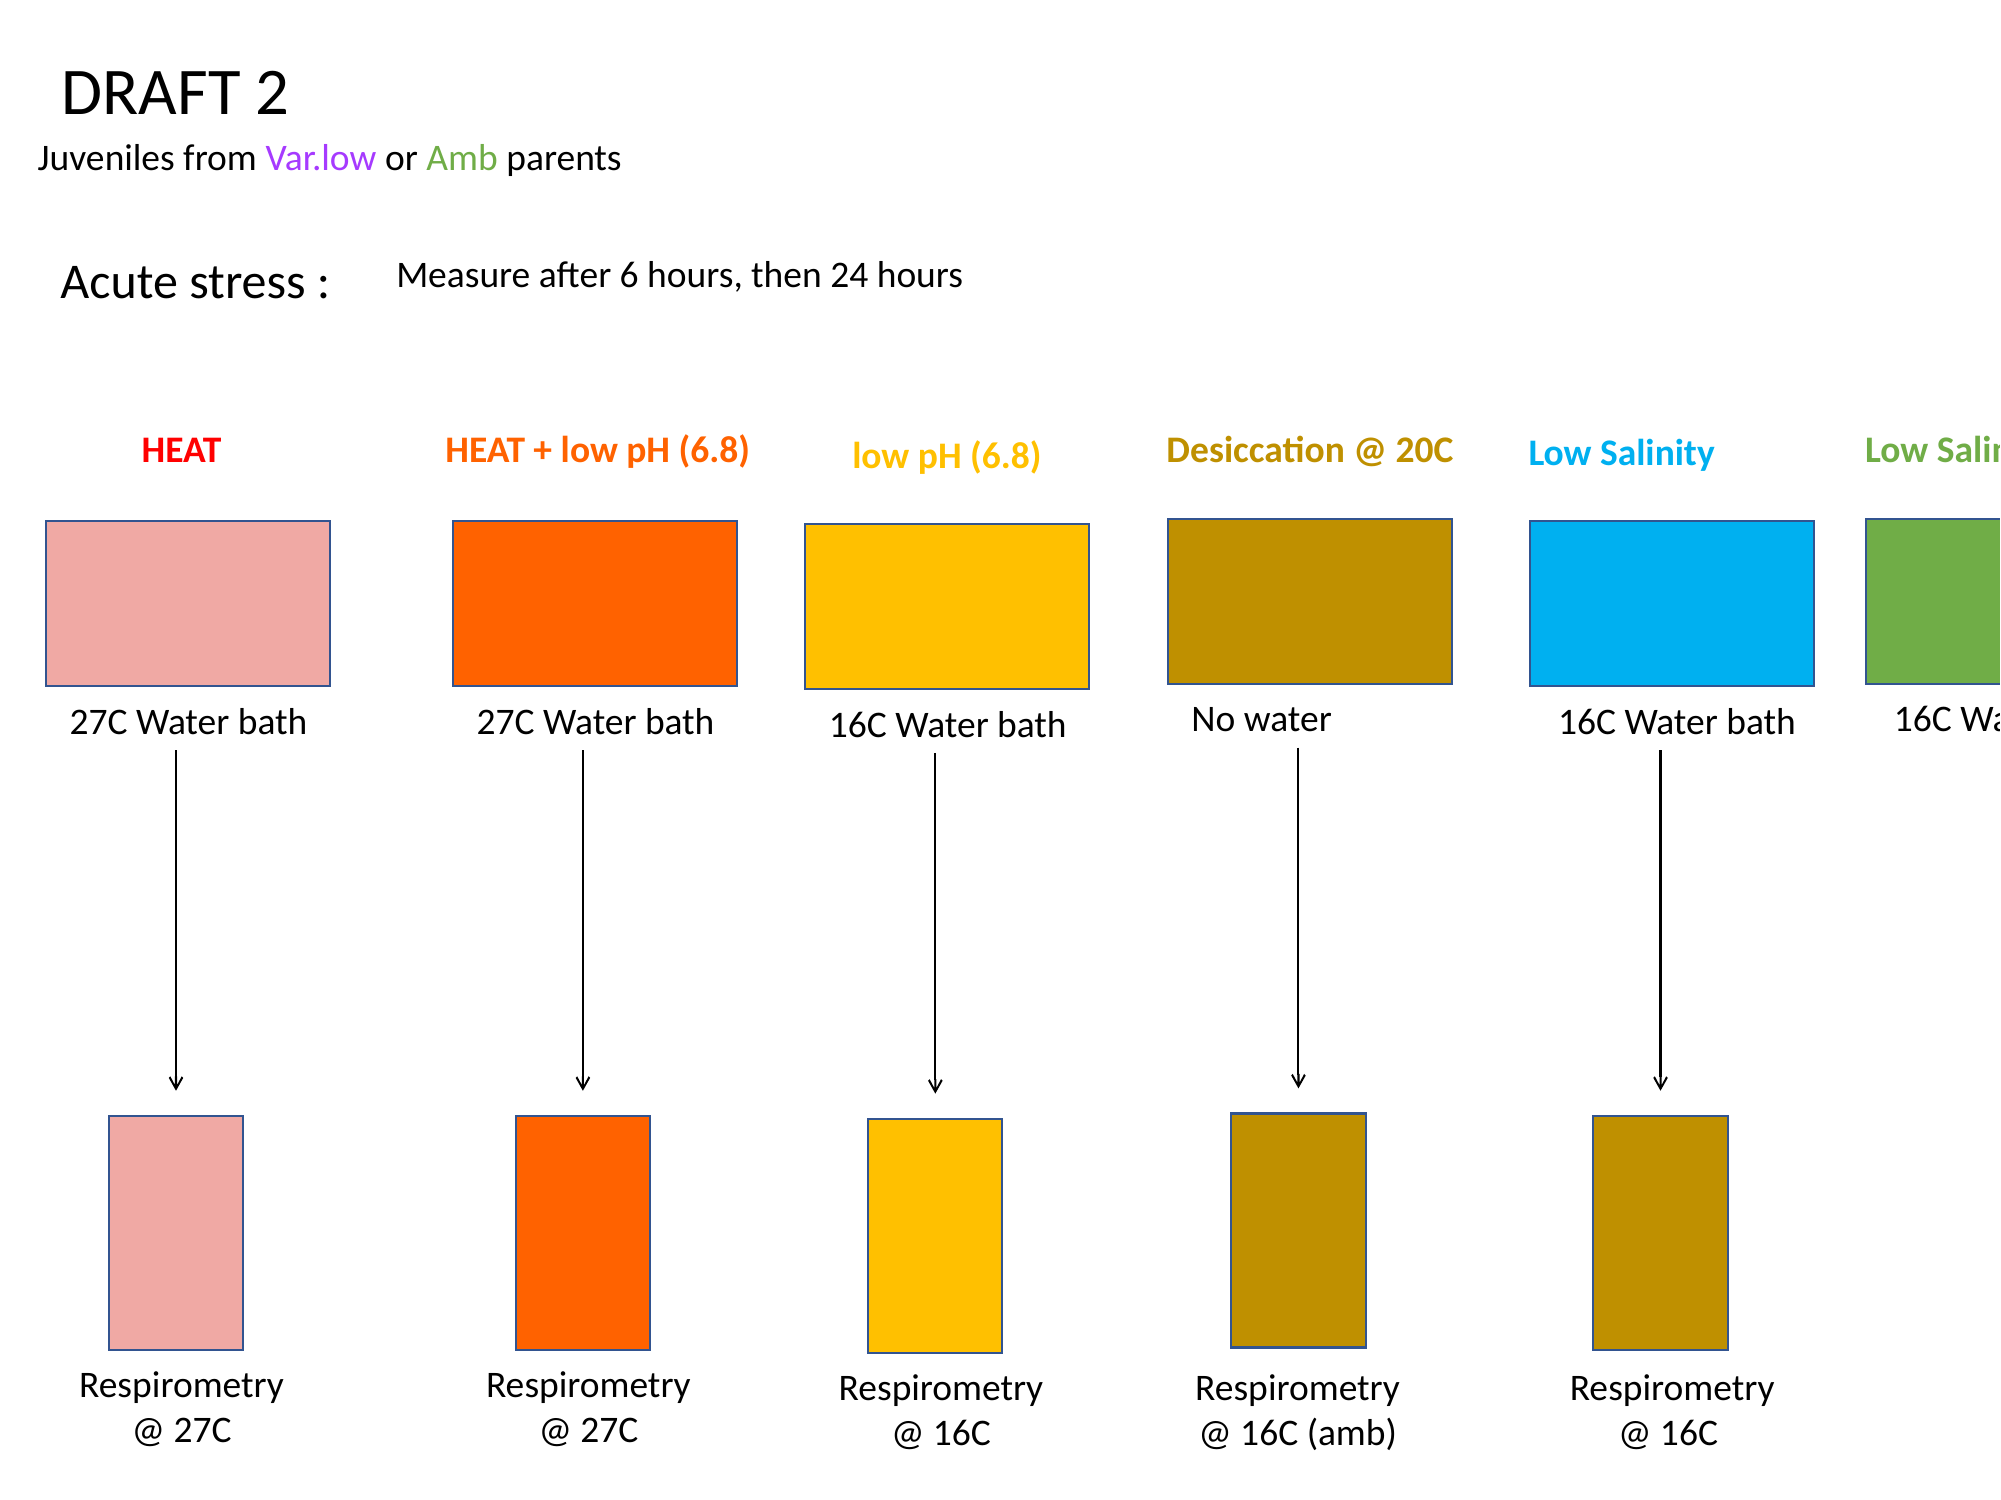

DRAFT 2
Juveniles from Var.low or Amb parents
Acute stress :

Measure after 6 hours, then 24 hours
HEAT
HEAT + low pH (6.8)
Desiccation @ 20C
Low Salinity + low pH
Heat + Low Salinity
Heat + Low Salinity + low pH
Low Salinity
low pH (6.8)

No water
16C Water bath
27C Water bath
27C Water bath
27C Water bath
27C Water bath
16C Water bath
16C Water bath

Respirometry @ 27C
Respirometry @ 27C
Respirometry @ 16C (amb)
Respirometry @ 16C
Respirometry @ 16C